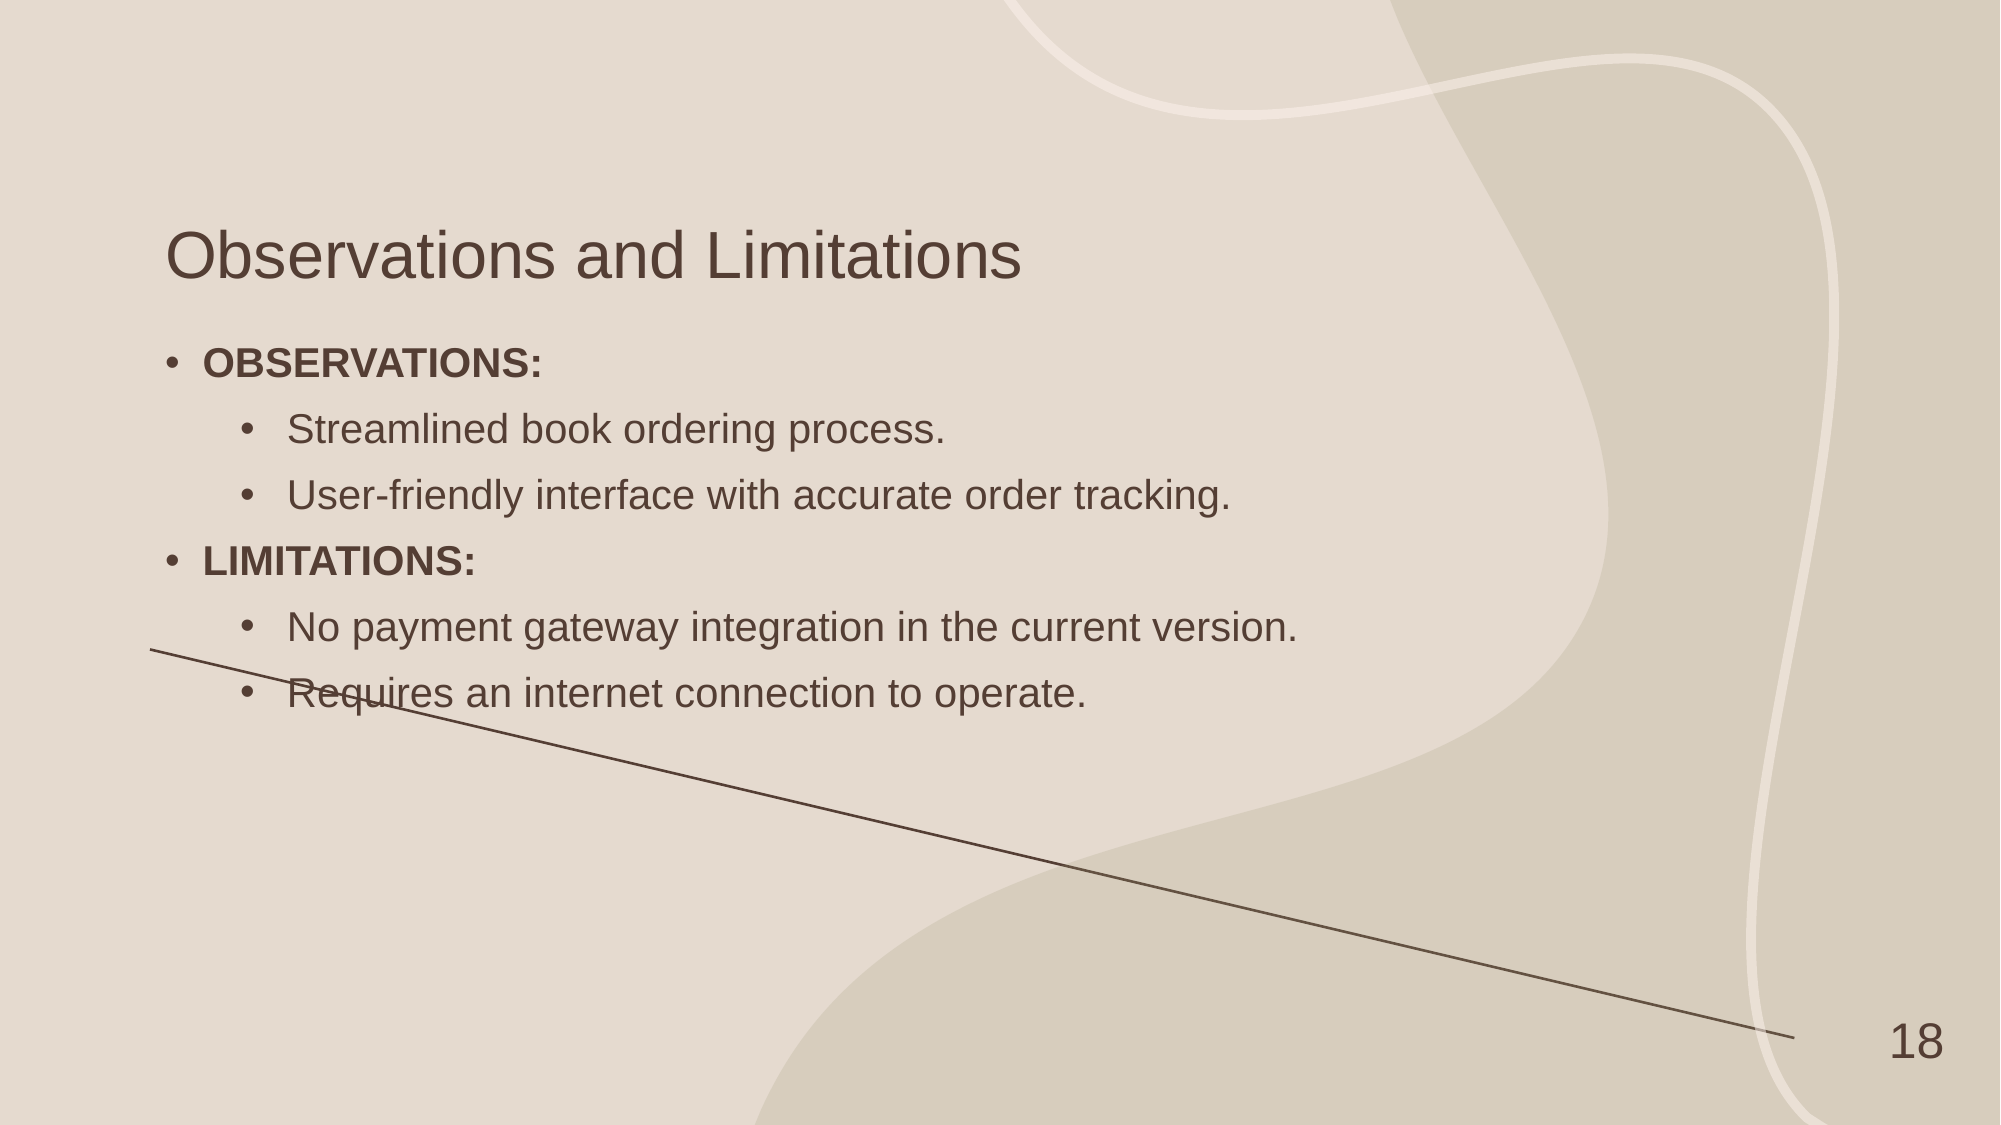

# Observations and Limitations
Observations:
Streamlined book ordering process.
User-friendly interface with accurate order tracking.
Limitations:
No payment gateway integration in the current version.
Requires an internet connection to operate.
18